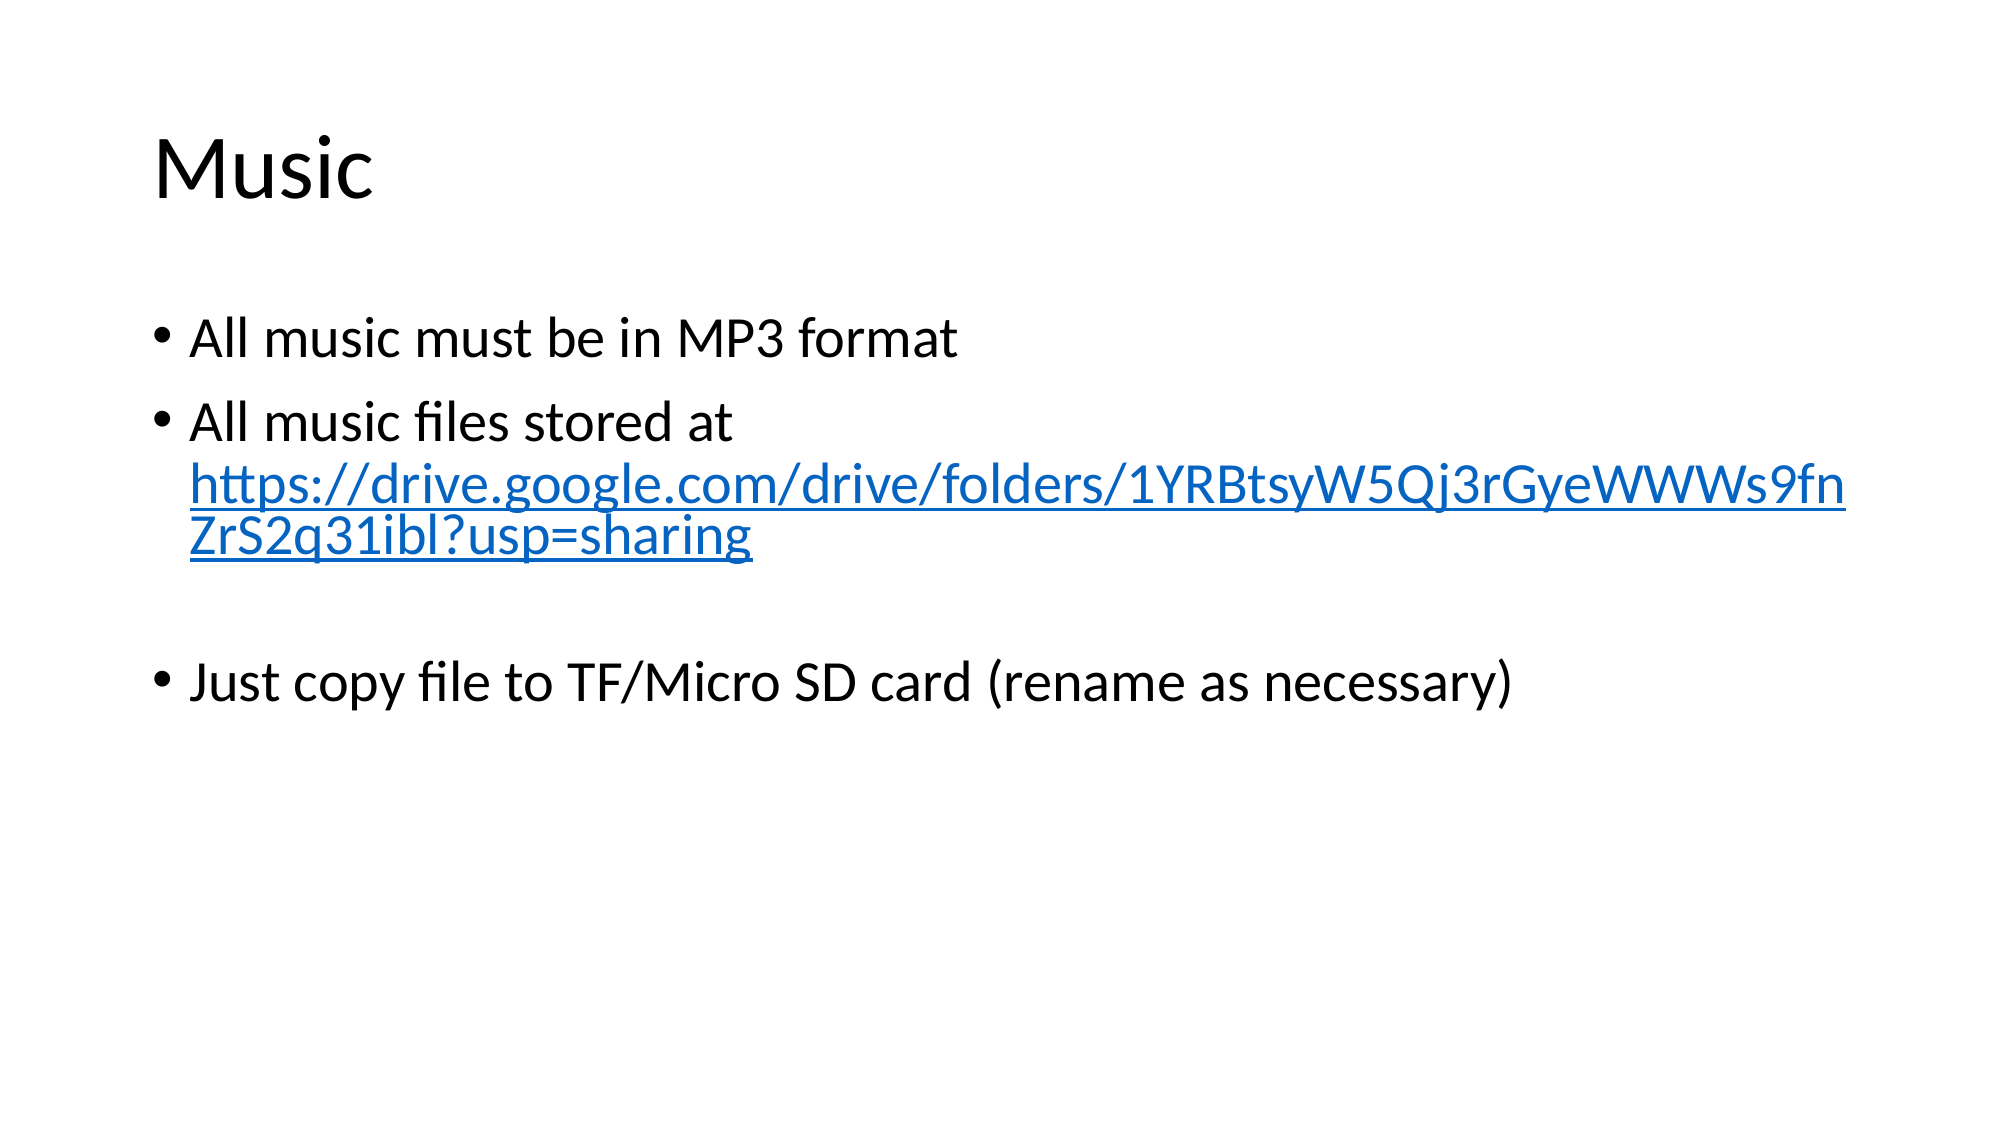

# Music
All music must be in MP3 format
All music files stored at https://drive.google.com/drive/folders/1YRBtsyW5Qj3rGyeWWWs9fnZrS2q31ibl?usp=sharing
Just copy file to TF/Micro SD card (rename as necessary)